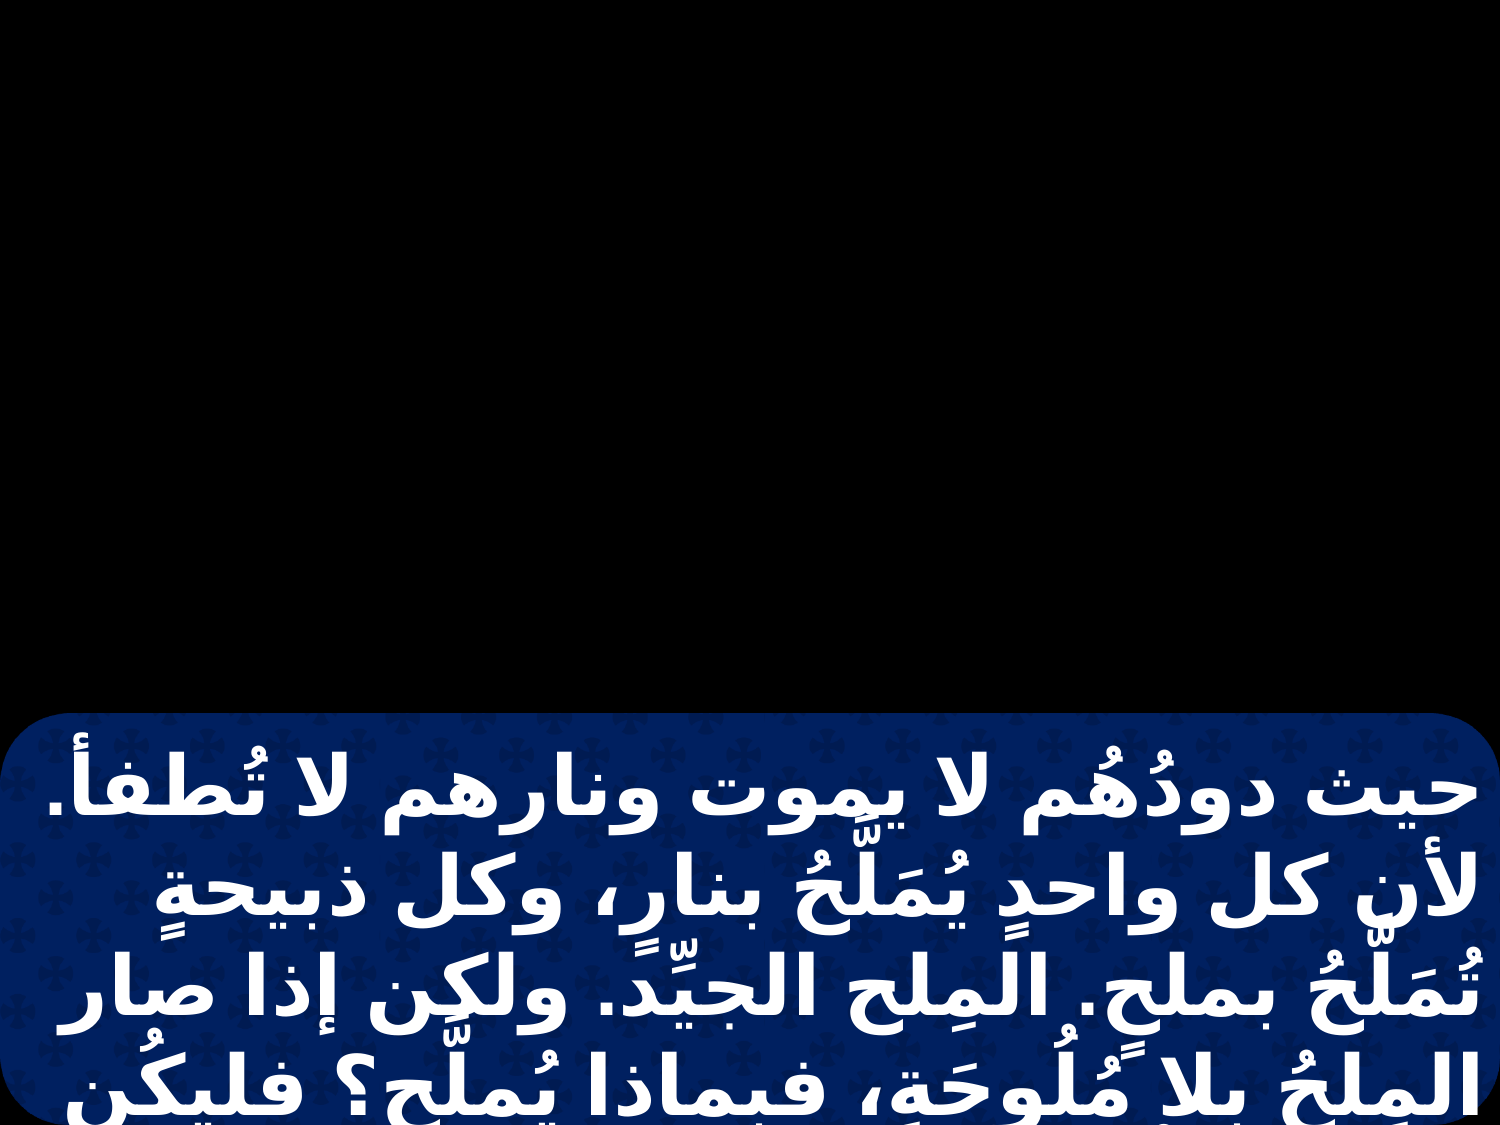

حيث دودُهُم لا يموت ونارهم لا تُطفأ. لأن كل واحدٍ يُمَلَّحُ بنارٍ، وكل ذبيحةٍ تُمَلَّحُ بملحٍ. المِلح الجيِّد. ولكن إذا صار المِلحُ بلا مُلُوحَةٍ، فبماذا يُملَّح؟ فليكُن فيكم مِلْحٌ، سَالِمُوا بعضُكُم بعضاً.